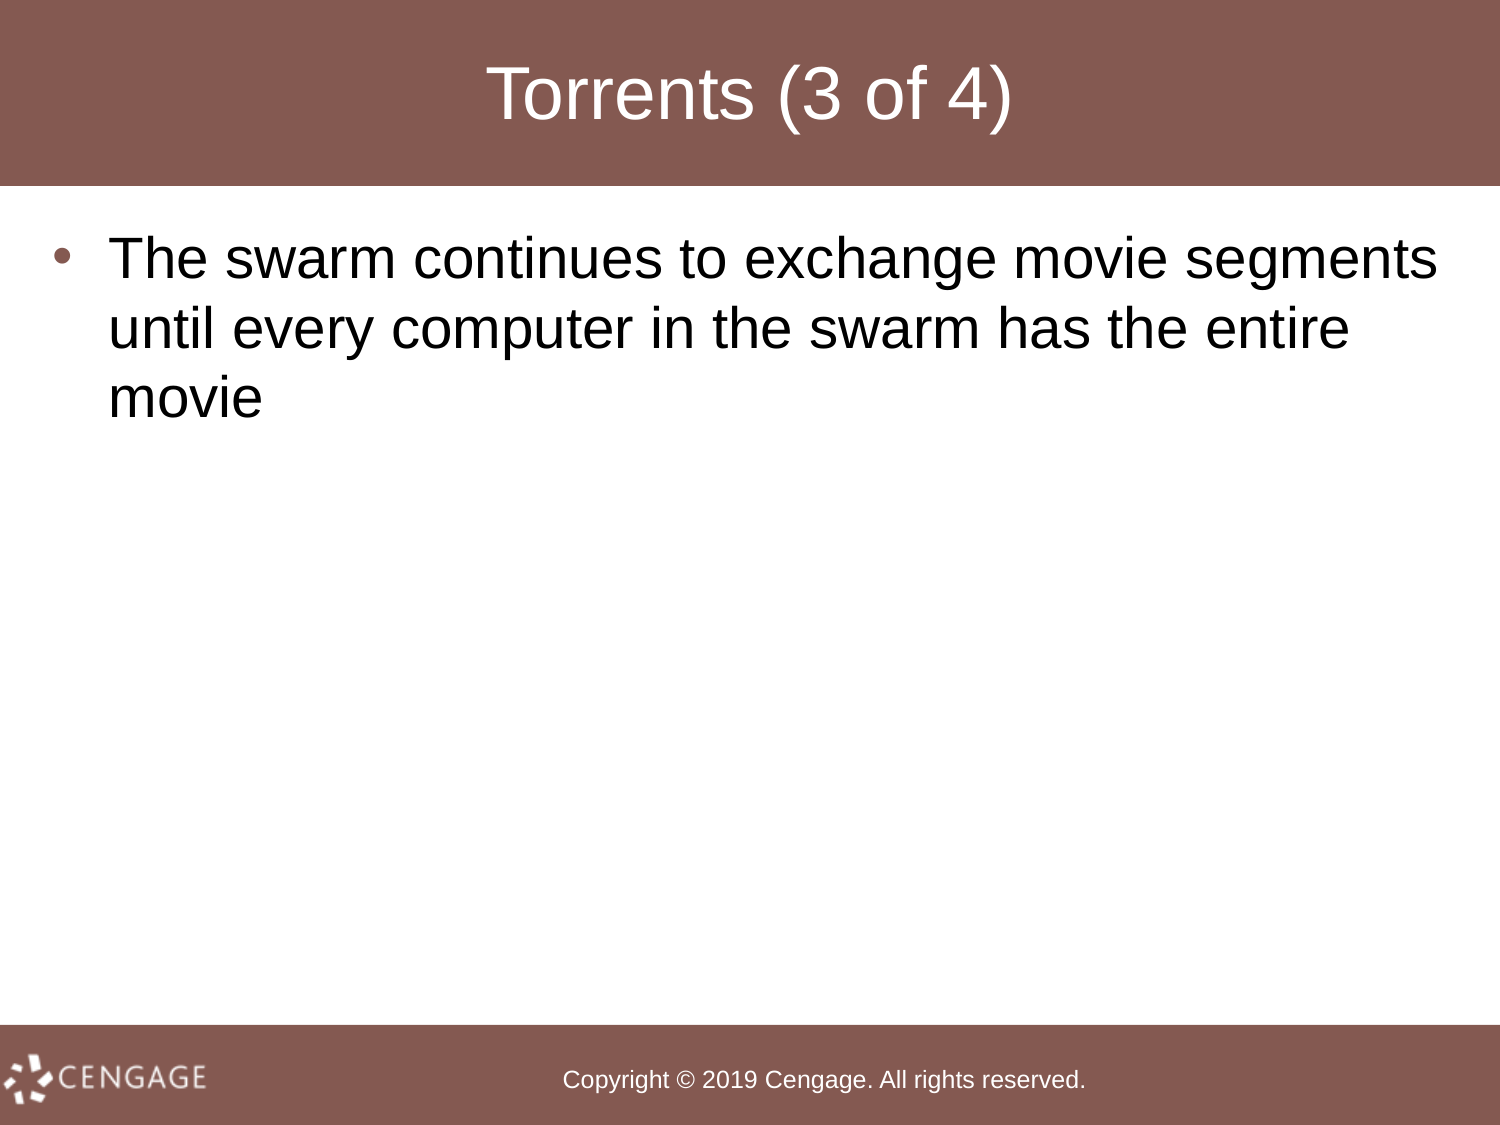

# Torrents (3 of 4)
The swarm continues to exchange movie segments until every computer in the swarm has the entire movie